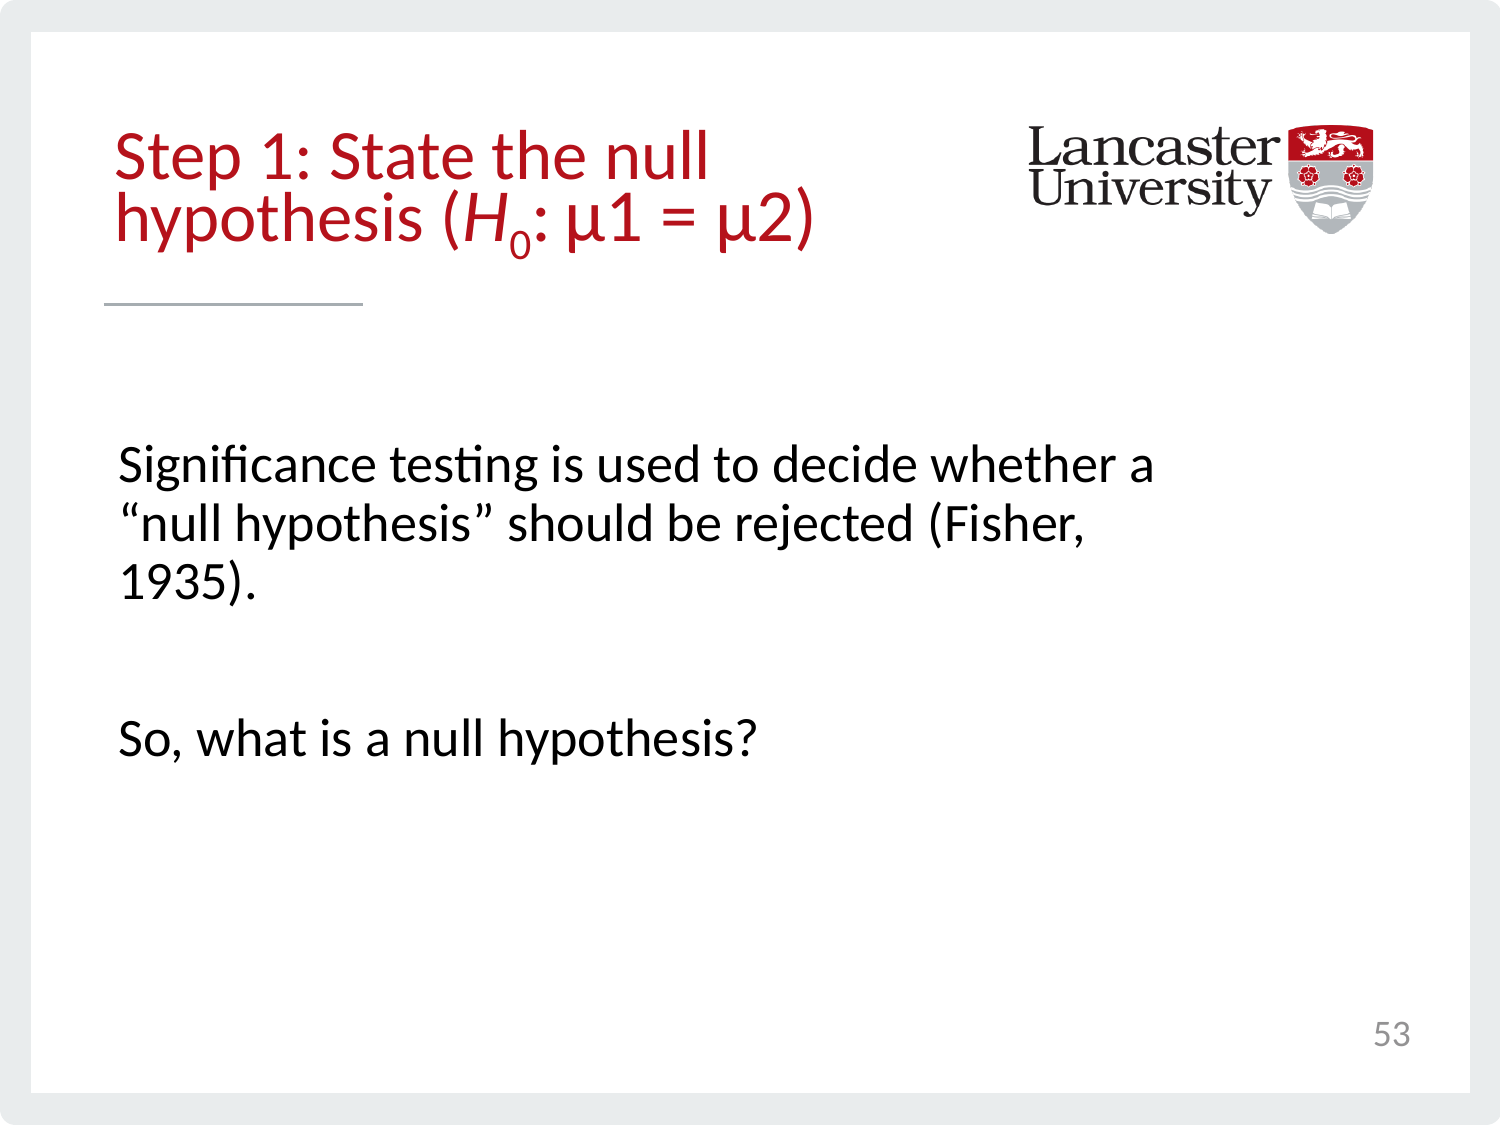

# Step 1: State the null hypothesis (H0:	μ1 = μ2)

Significance testing is used to decide whether a “null hypothesis” should be rejected (Fisher, 1935).

So, what is a null hypothesis?

53